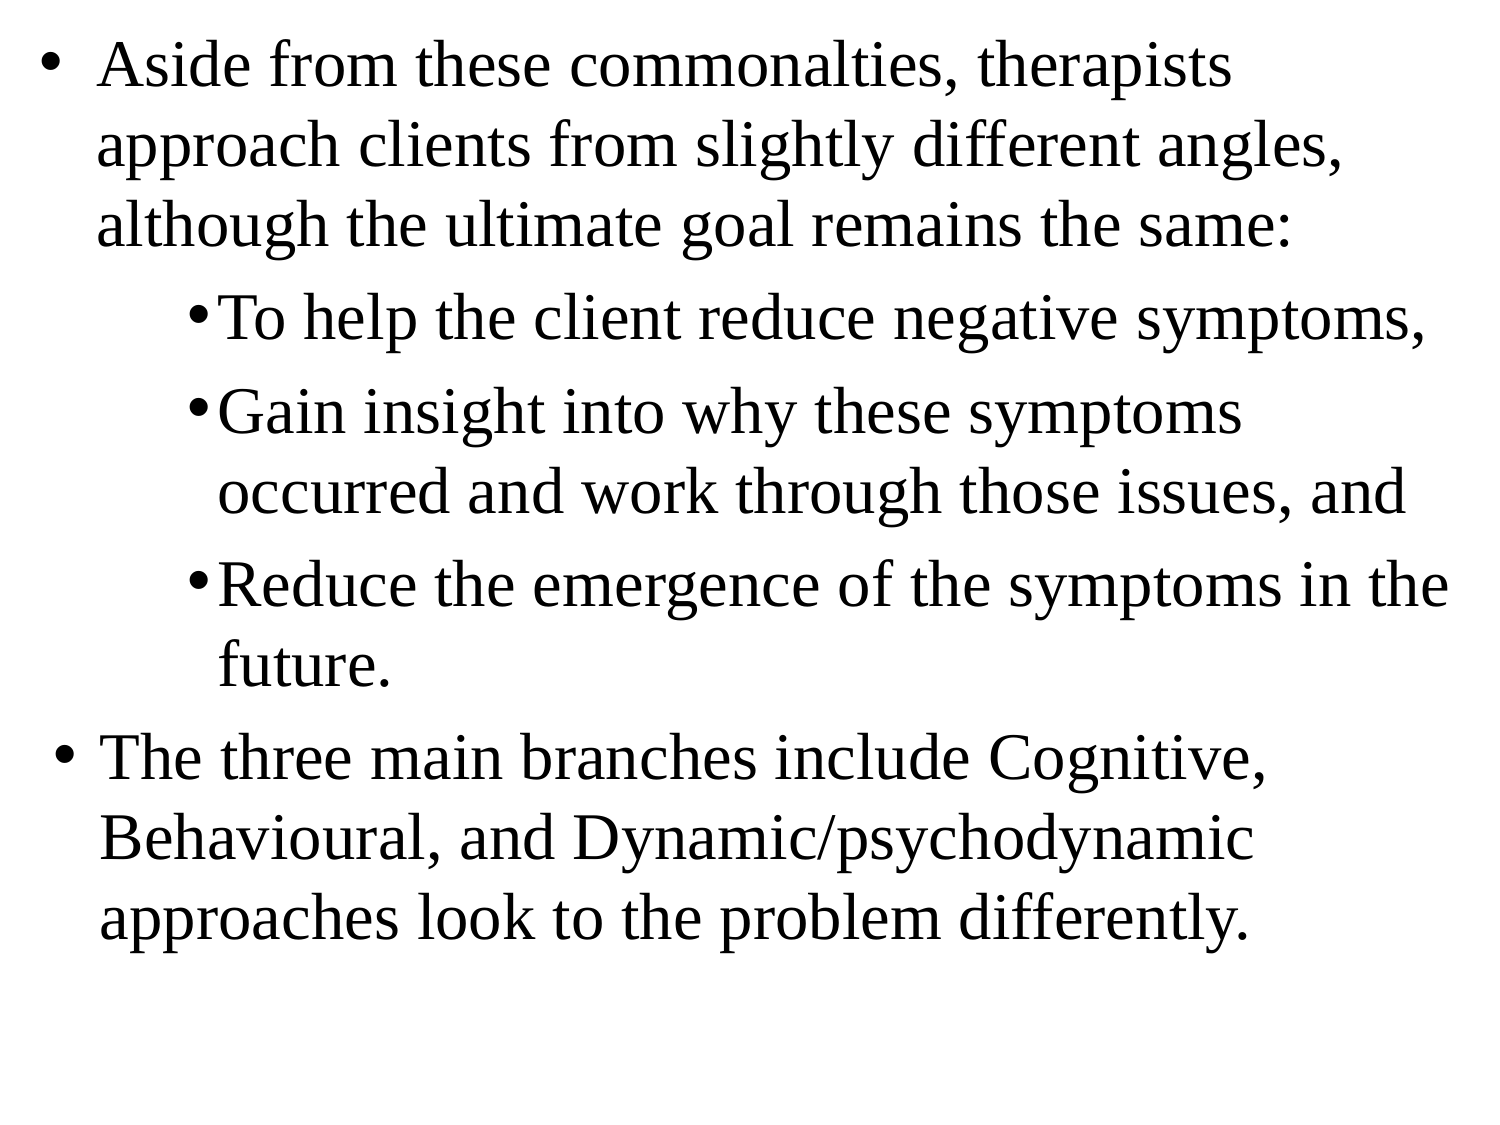

Aside from these commonalties, therapists approach clients from slightly different angles, although the ultimate goal remains the same:
To help the client reduce negative symptoms,
Gain insight into why these symptoms occurred and work through those issues, and
Reduce the emergence of the symptoms in the future.
The three main branches include Cognitive, Behavioural, and Dynamic/psychodynamic approaches look to the problem differently.